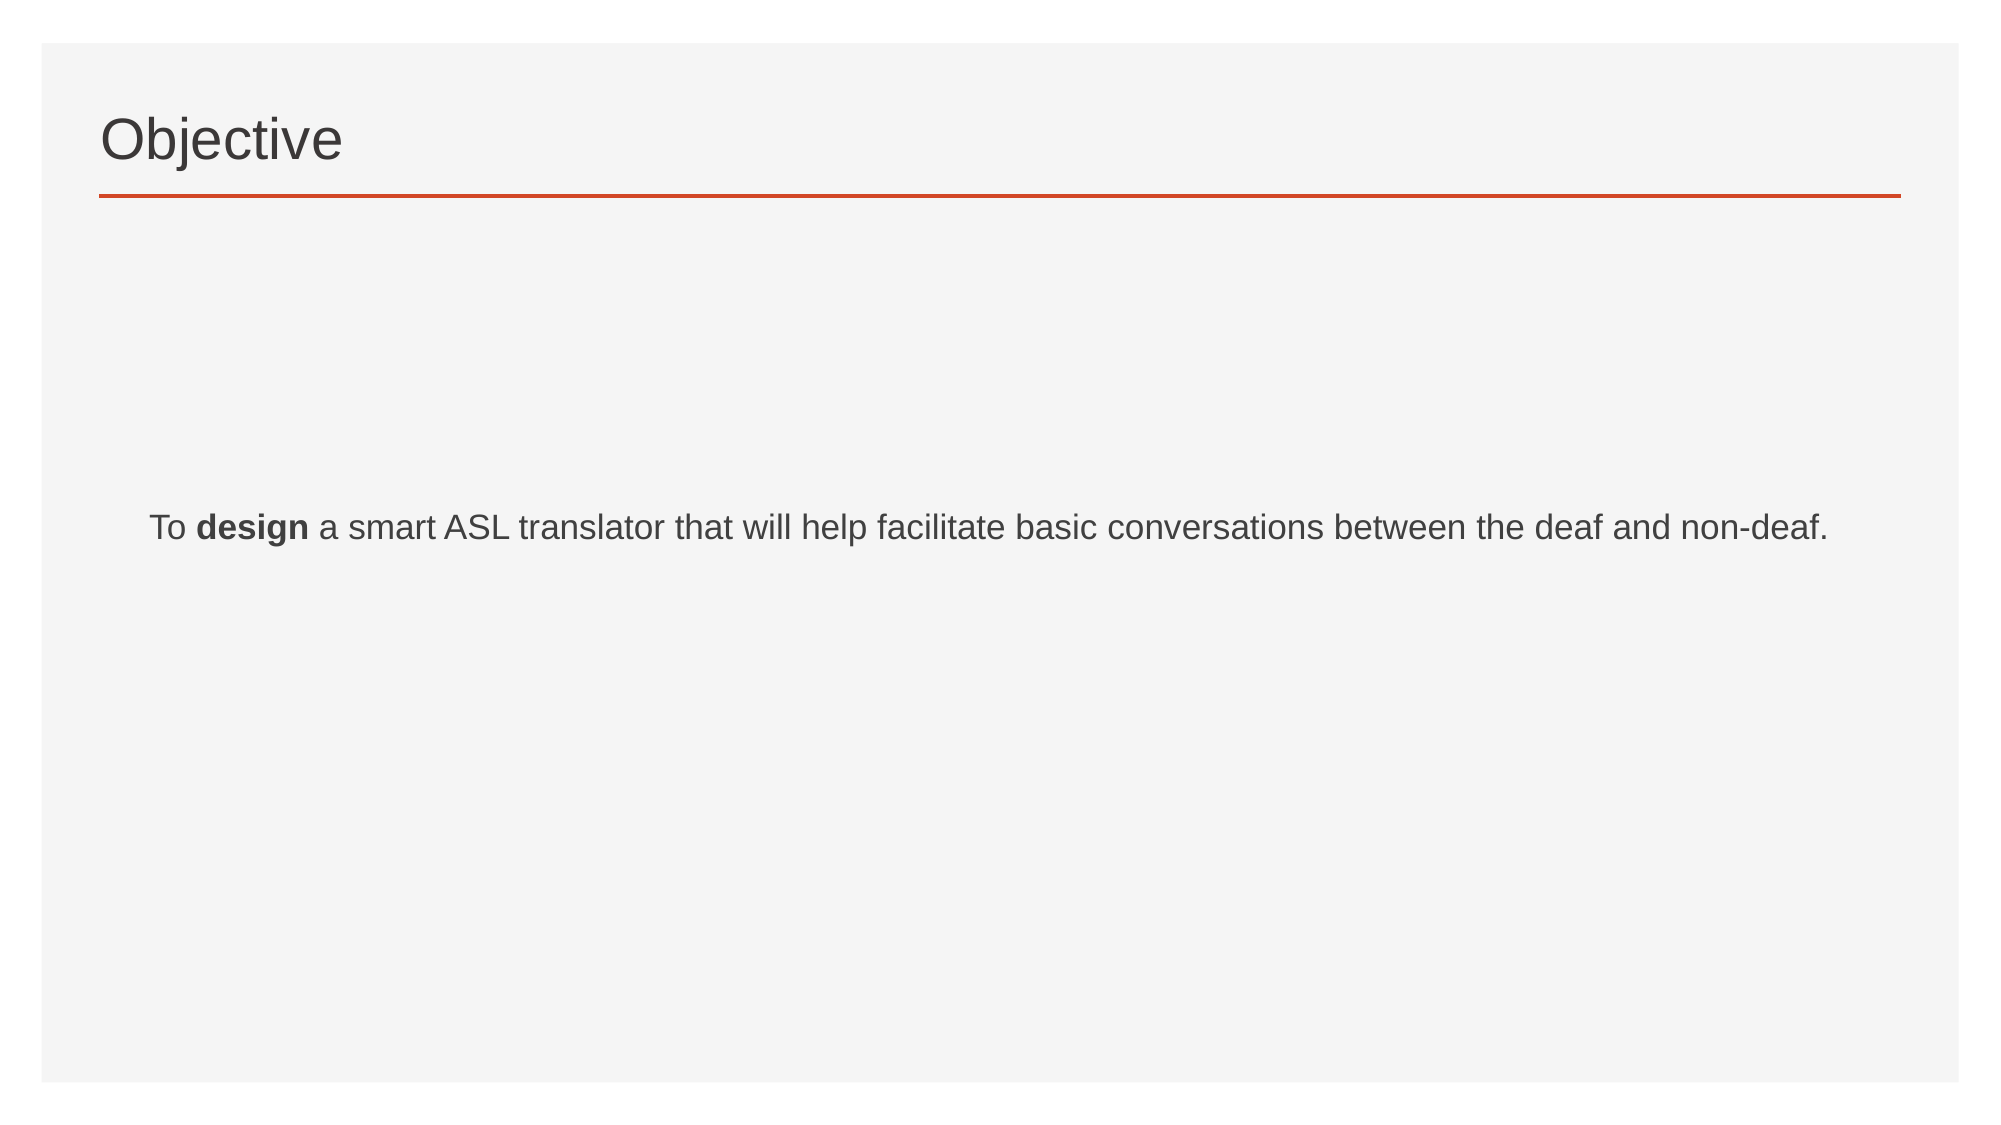

# Objective
To design a smart ASL translator that will help facilitate basic conversations between the deaf and non-deaf.